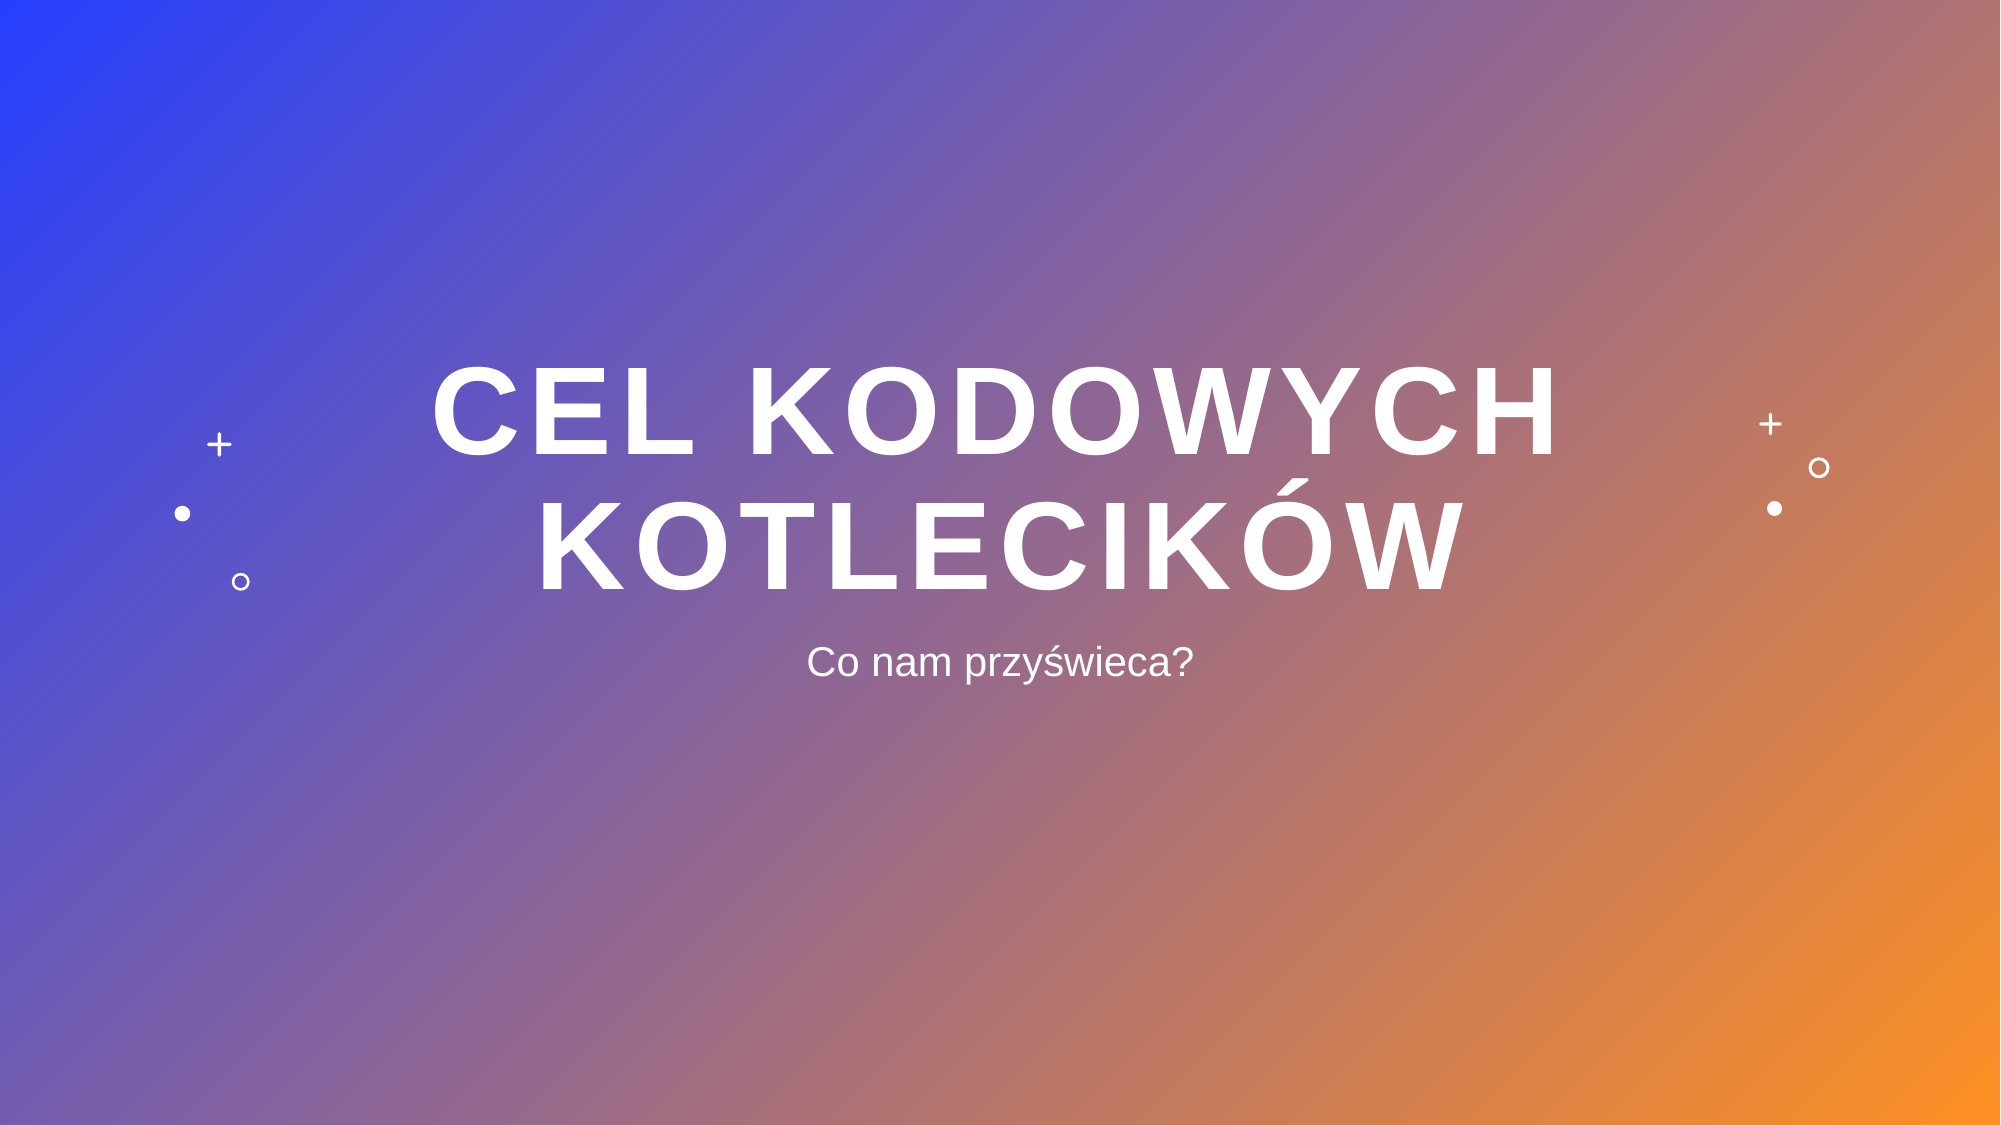

# Cel Kodowych Kotlecików
Co nam przyświeca?